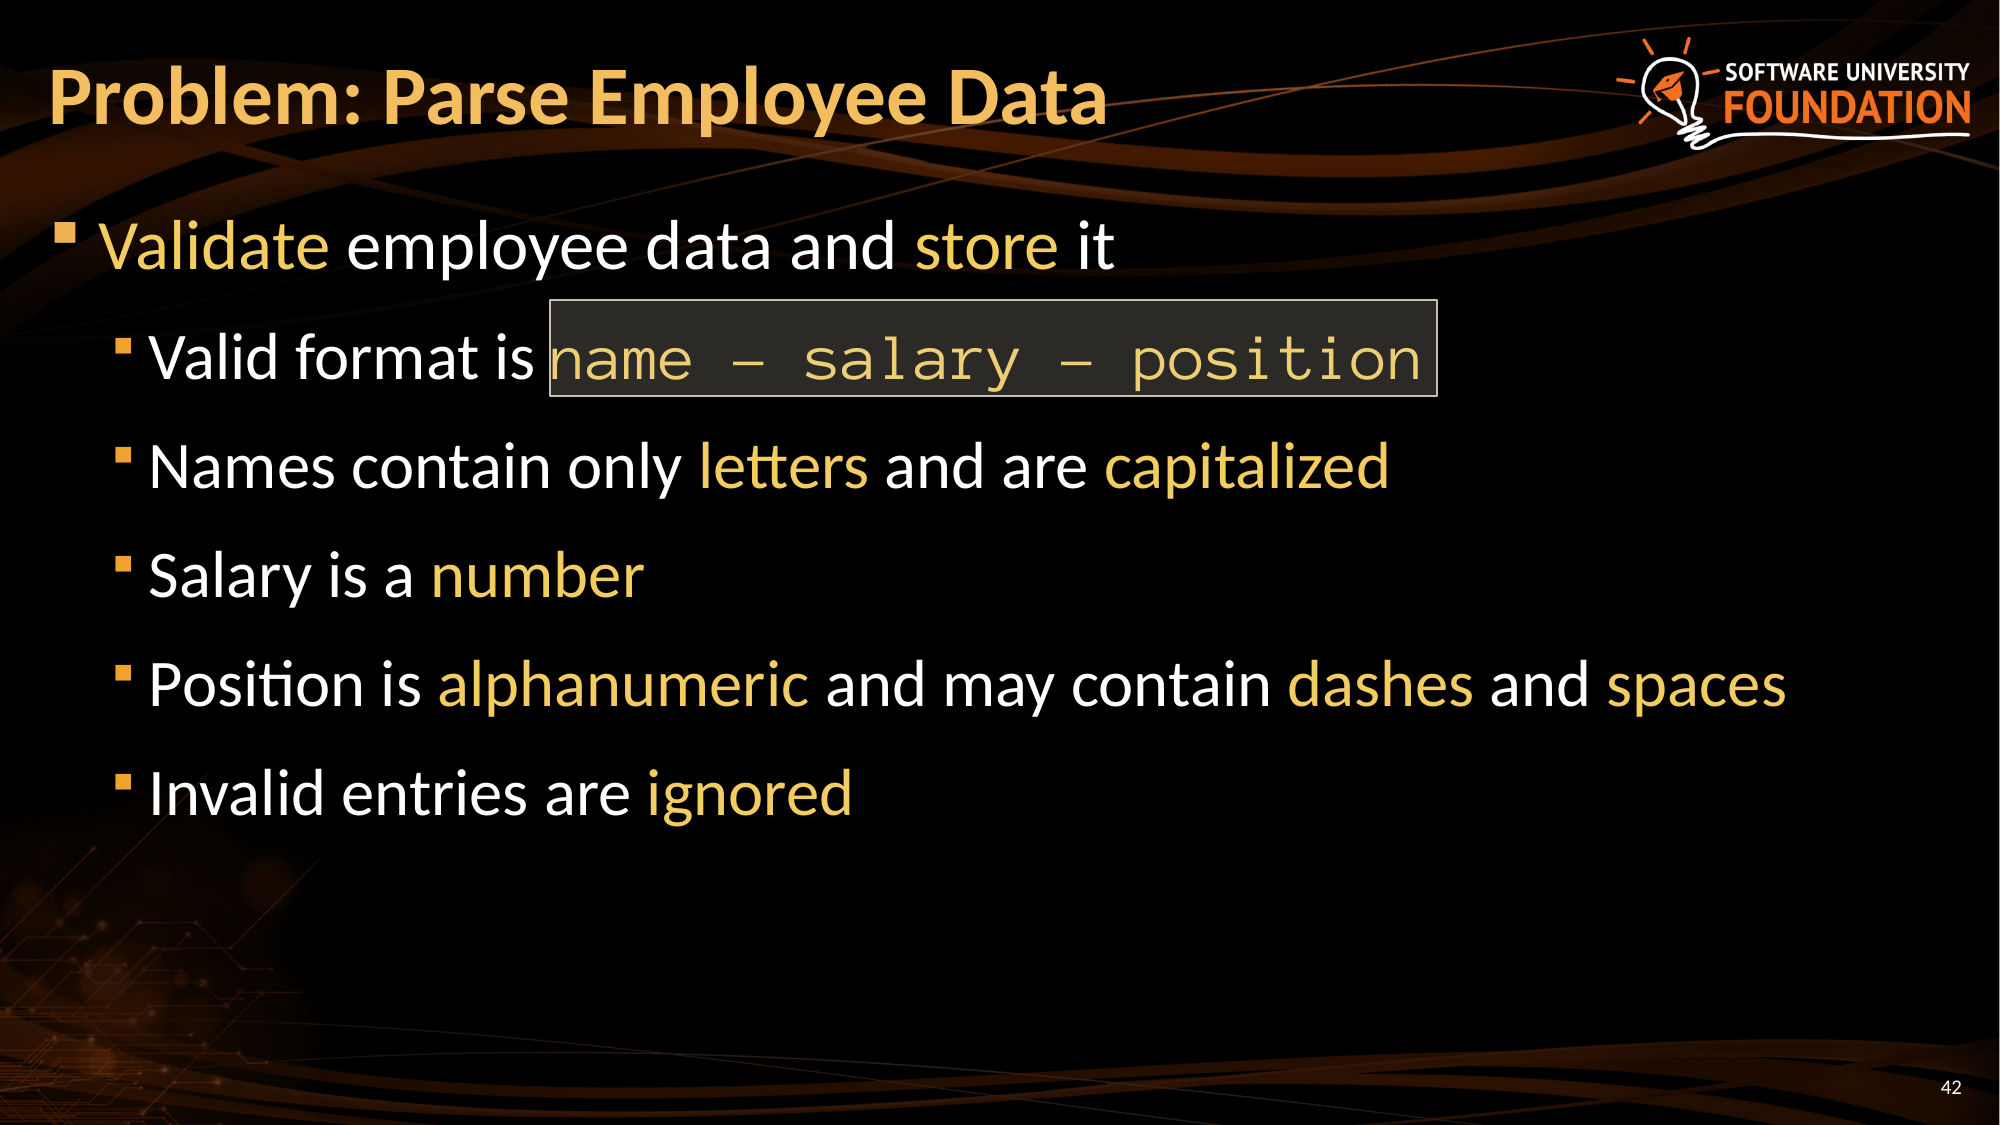

# Problem: Parse Employee Data
Validate employee data and store it
Valid format is name – salary – position
Names contain only letters and are capitalized
Salary is a number
Position is alphanumeric and may contain dashes and spaces
Invalid entries are ignored

42